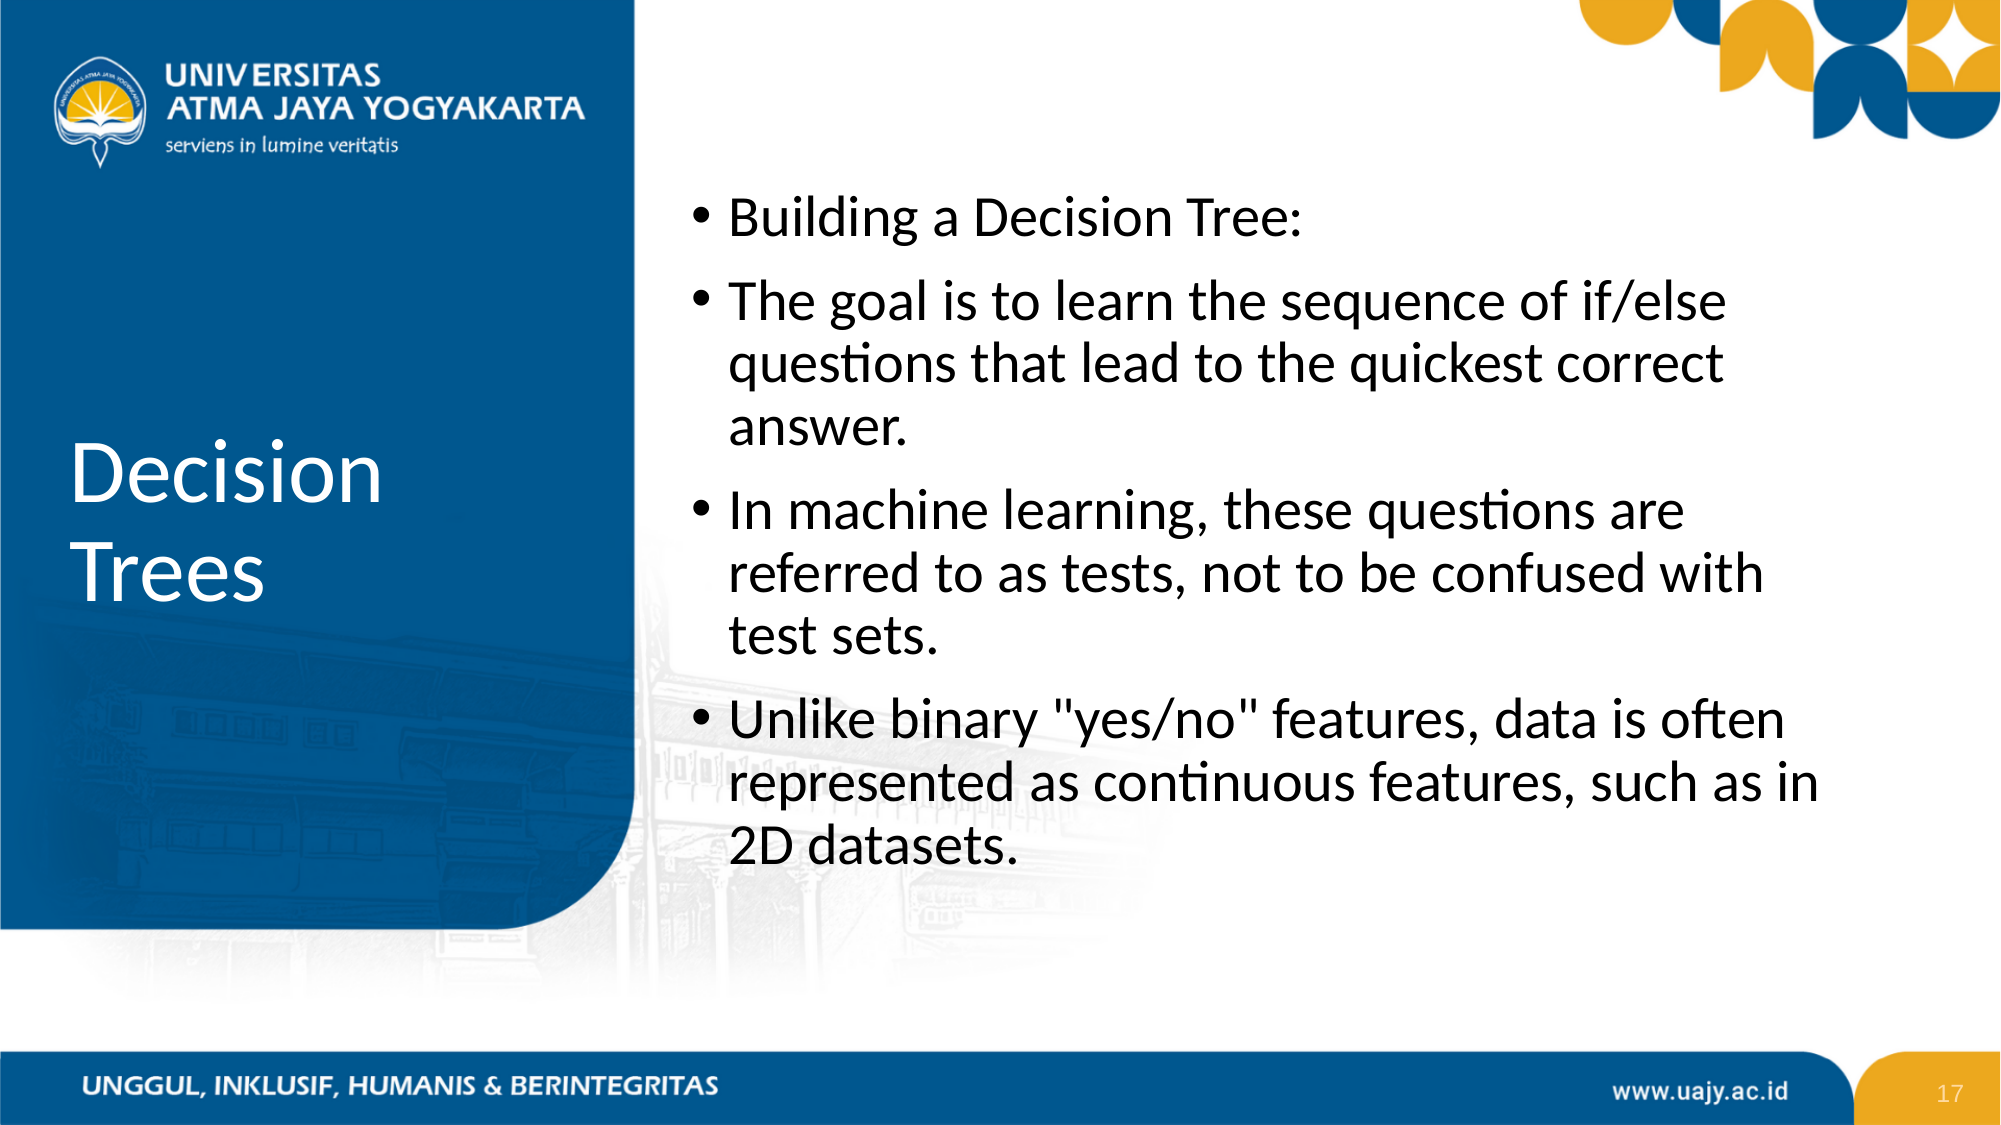

Building a Decision Tree:
The goal is to learn the sequence of if/else questions that lead to the quickest correct answer.
In machine learning, these questions are referred to as tests, not to be confused with test sets.
Unlike binary "yes/no" features, data is often represented as continuous features, such as in 2D datasets.
# Decision Trees
17